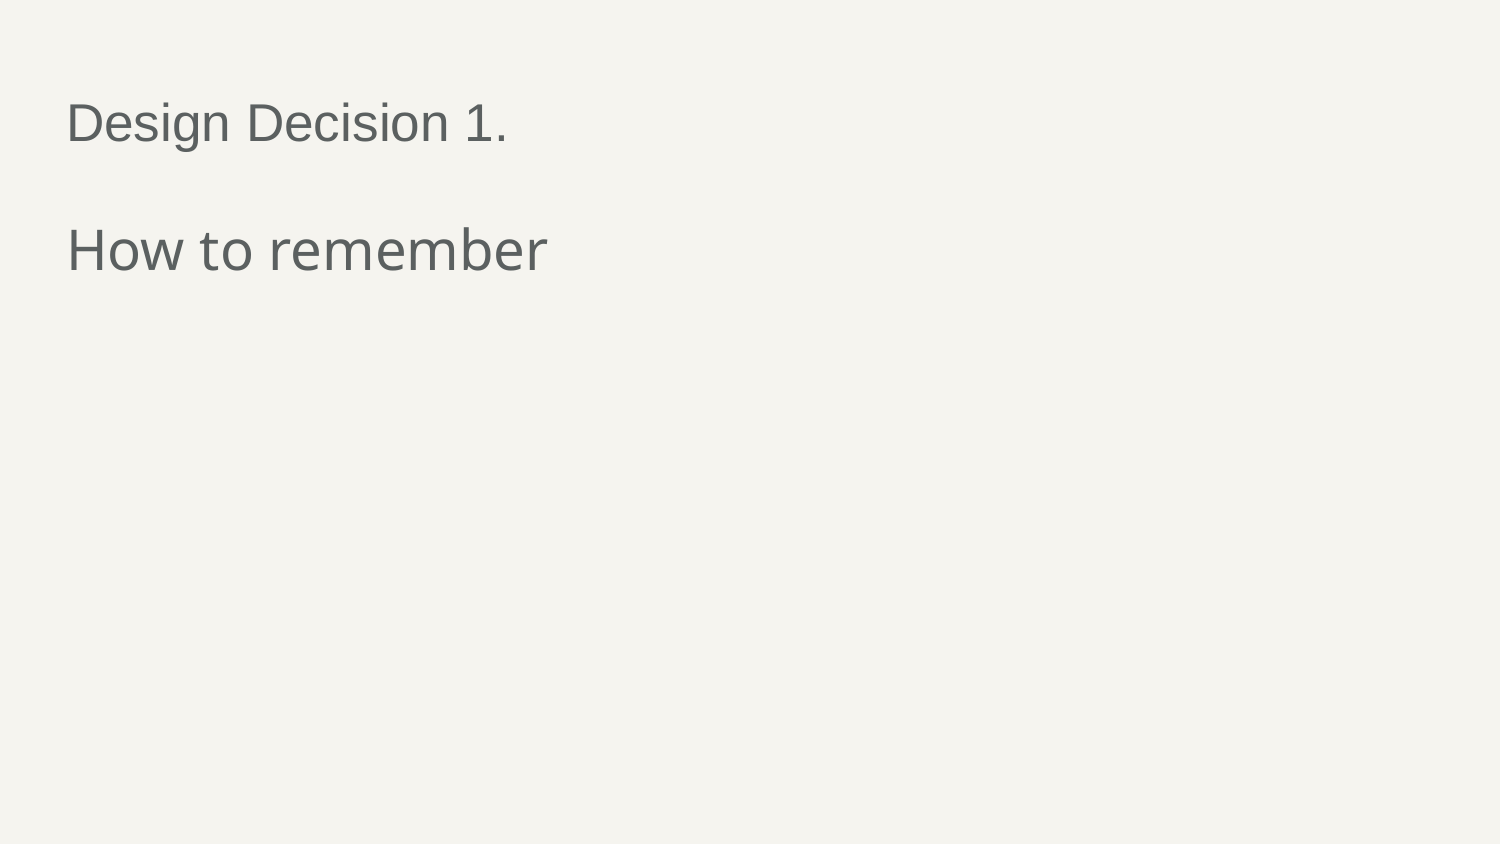

# Design Decision 1.
How to remember